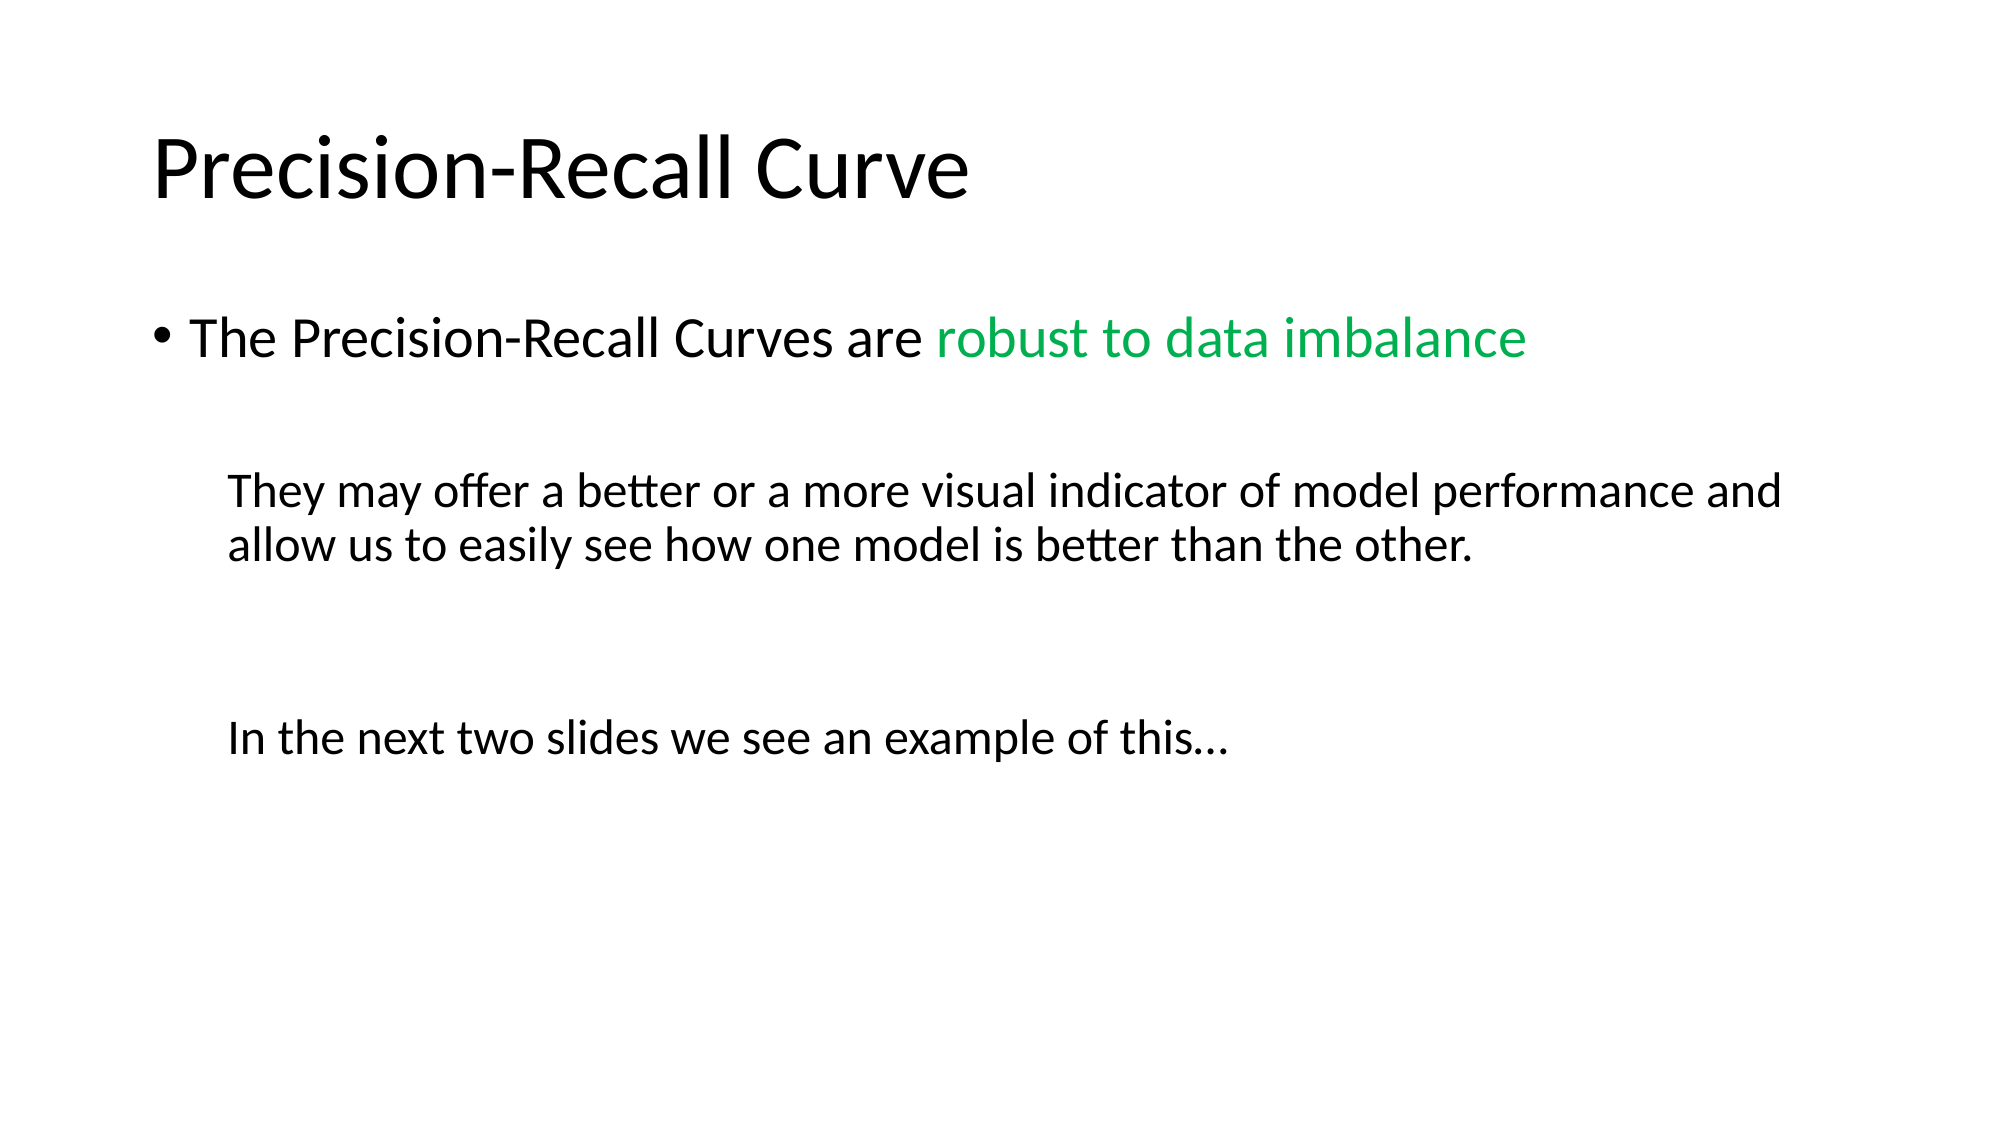

# Precision-Recall Curve
The Precision-Recall Curves are robust to data imbalance

They may offer a better or a more visual indicator of model performance and allow us to easily see how one model is better than the other.

In the next two slides we see an example of this…